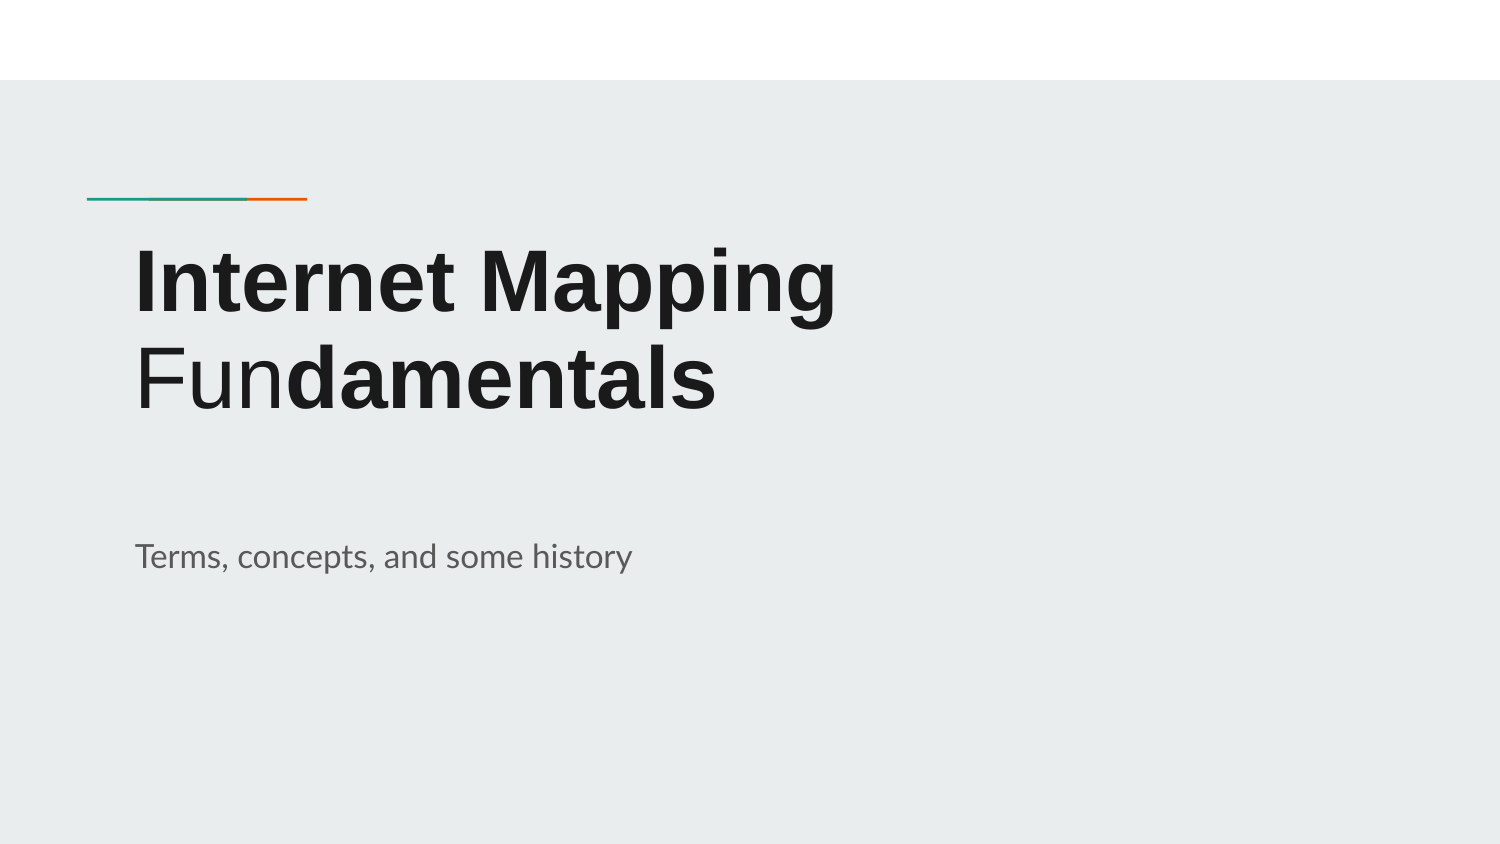

# Internet Mapping Fundamentals
Terms, concepts, and some history